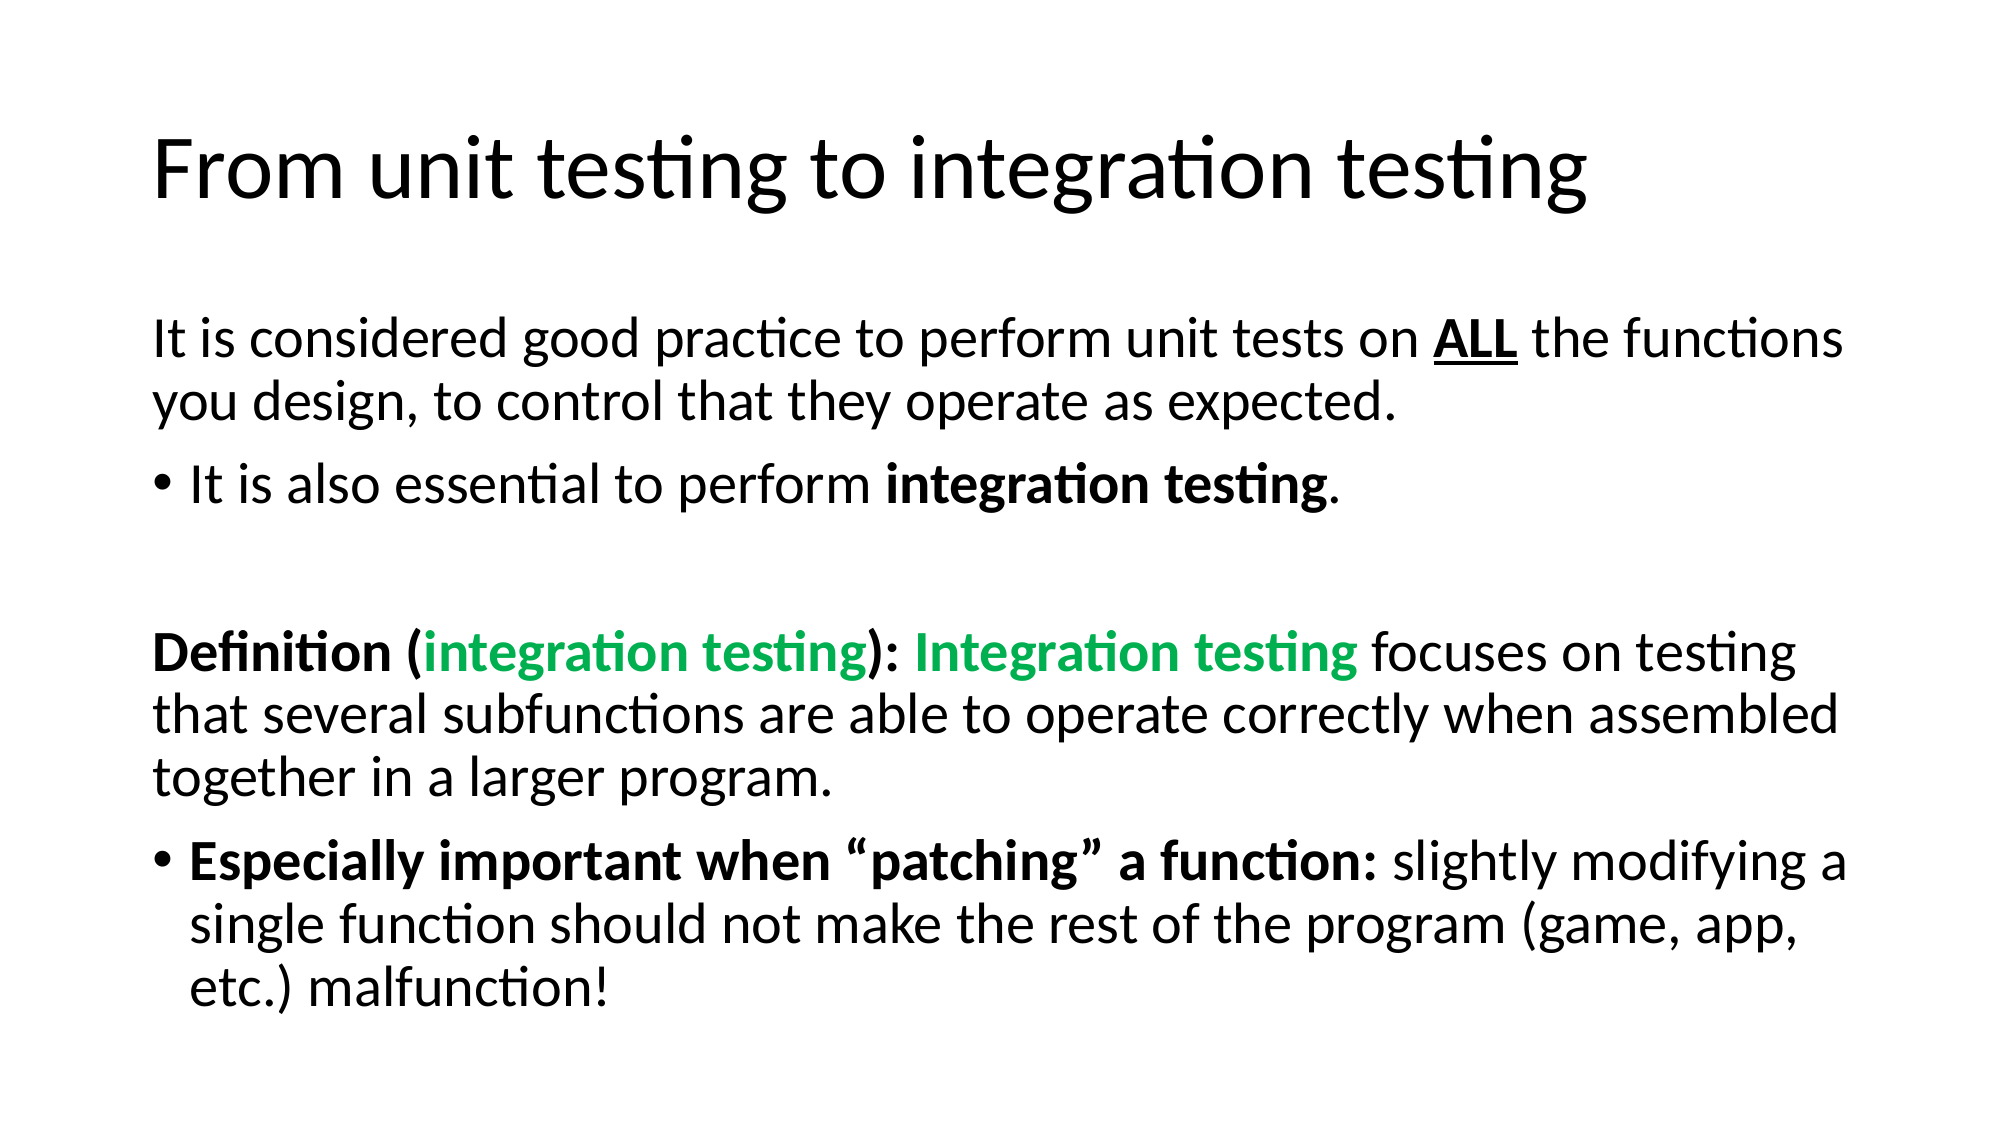

# From unit testing to integration testing
It is considered good practice to perform unit tests on ALL the functions you design, to control that they operate as expected.
It is also essential to perform integration testing.

Definition (integration testing): Integration testing focuses on testing that several subfunctions are able to operate correctly when assembled together in a larger program.
Especially important when “patching” a function: slightly modifying a single function should not make the rest of the program (game, app, etc.) malfunction!